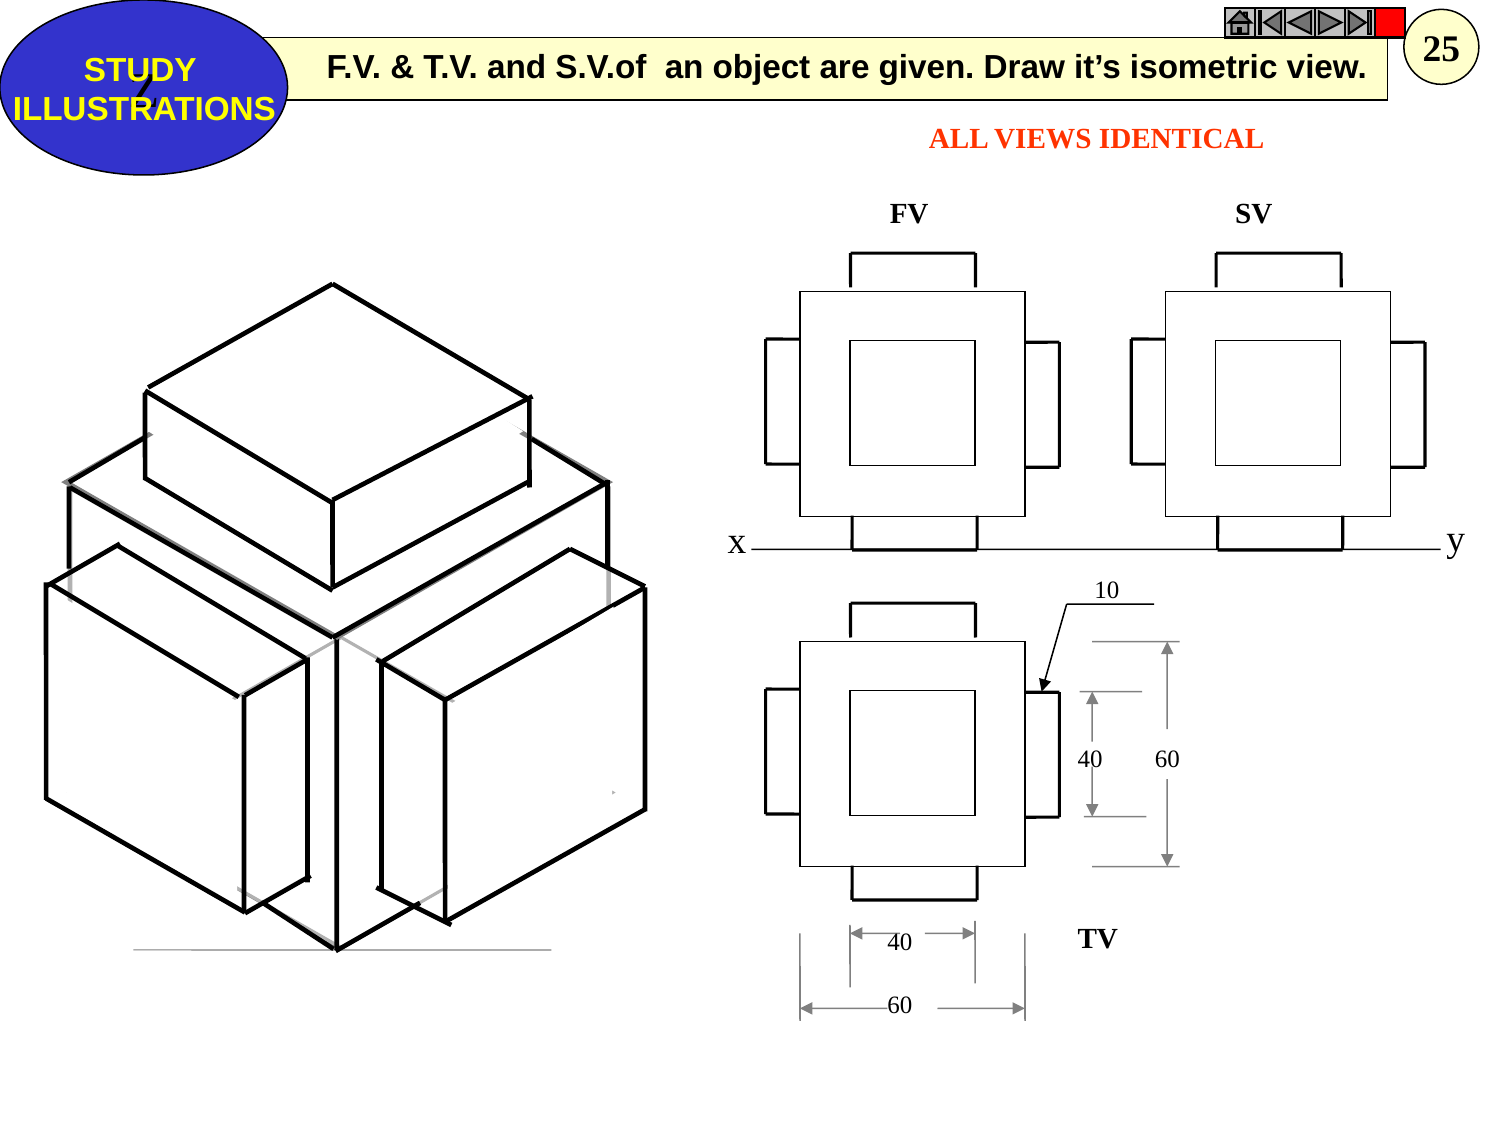

Z
STUDY
ILLUSTRATIONS

25

F.V. & T.V. and S.V.of  an object are given. Draw it’s isometric view.
ALL VIEWS IDENTICAL
FV
SV

y
x

10

40
60

TV
40
60